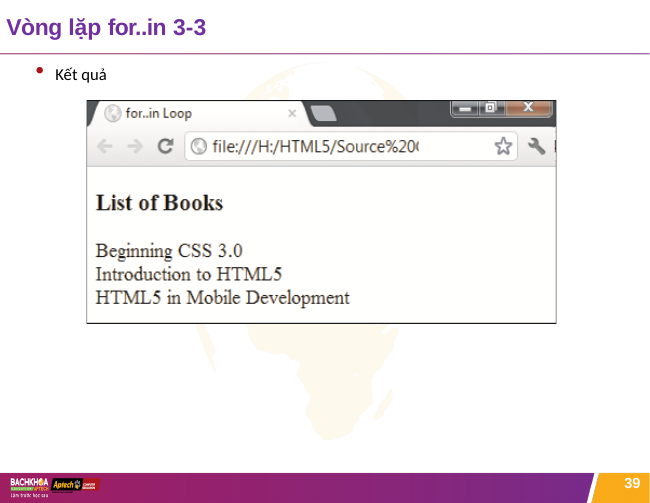

# Vòng lặp for..in 3-3
Kết quả

39